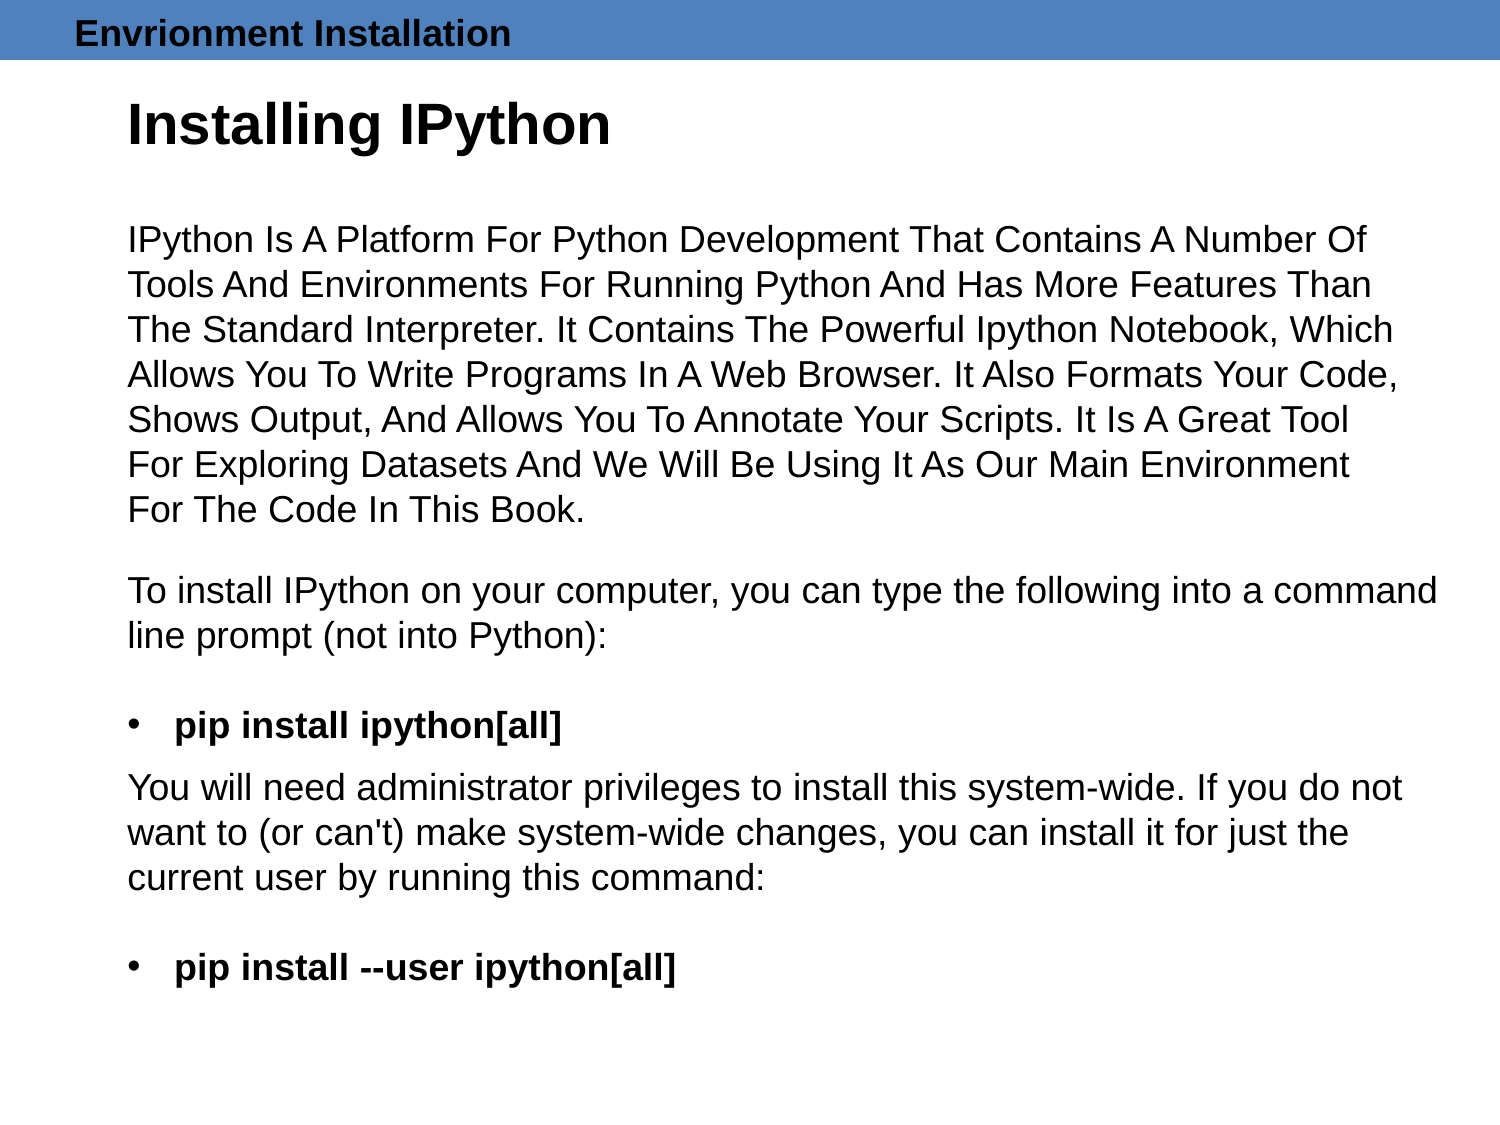

Envrionment Installation
Installing IPython
IPython Is A Platform For Python Development That Contains A Number Of Tools And Environments For Running Python And Has More Features Than The Standard Interpreter. It Contains The Powerful Ipython Notebook, Which Allows You To Write Programs In A Web Browser. It Also Formats Your Code, Shows Output, And Allows You To Annotate Your Scripts. It Is A Great Tool For Exploring Datasets And We Will Be Using It As Our Main Environment For The Code In This Book.
To install IPython on your computer, you can type the following into a command line prompt (not into Python):

pip install ipython[all]
You will need administrator privileges to install this system-wide. If you do not want to (or can't) make system-wide changes, you can install it for just the current user by running this command:

pip install --user ipython[all]